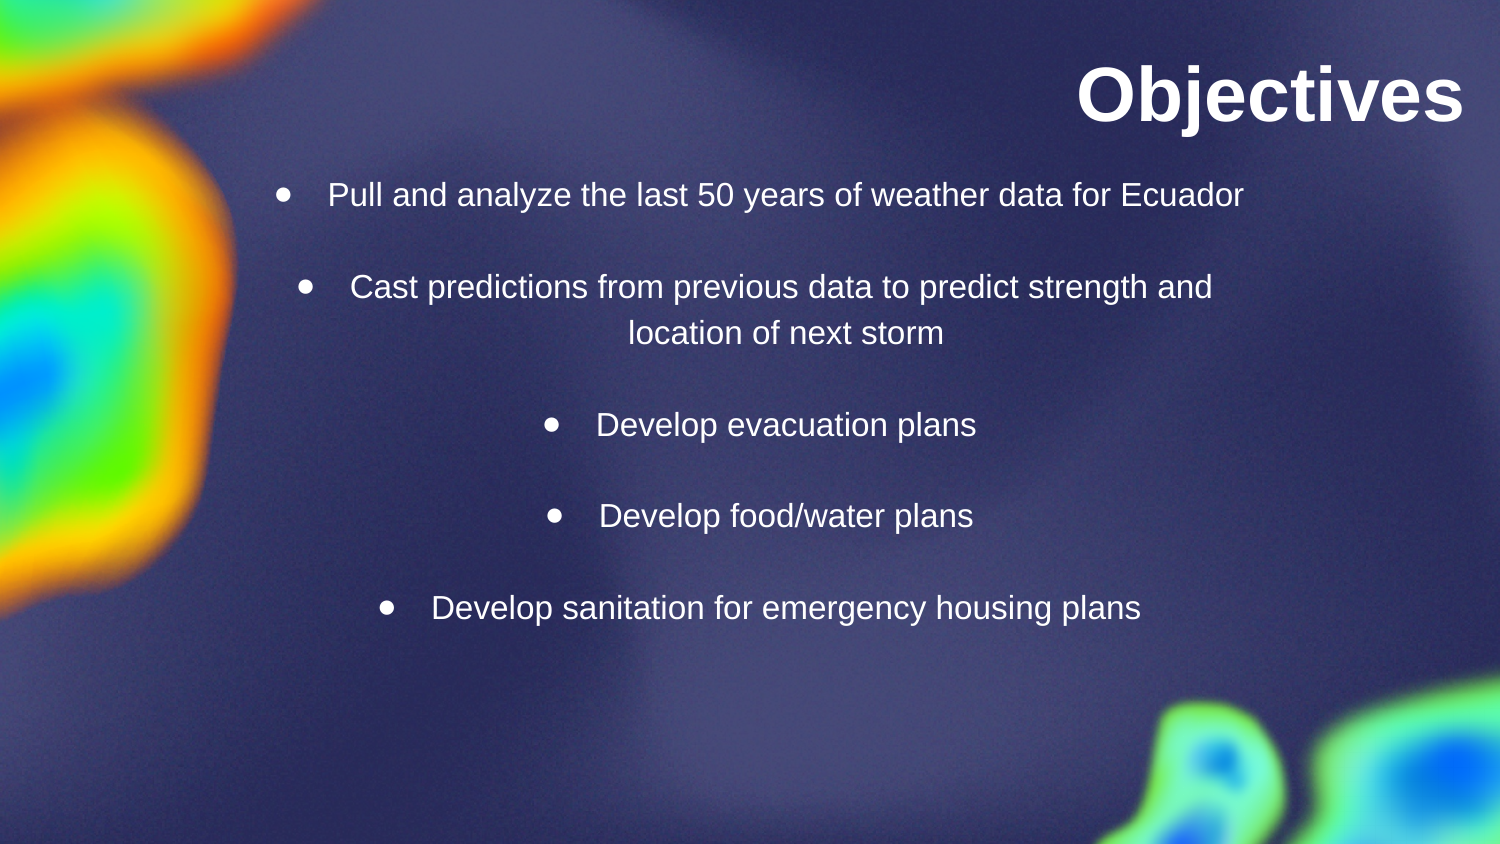

# Objectives
Pull and analyze the last 50 years of weather data for Ecuador

Cast predictions from previous data to predict strength and
location of next storm

Develop evacuation plans

Develop food/water plans

Develop sanitation for emergency housing plans